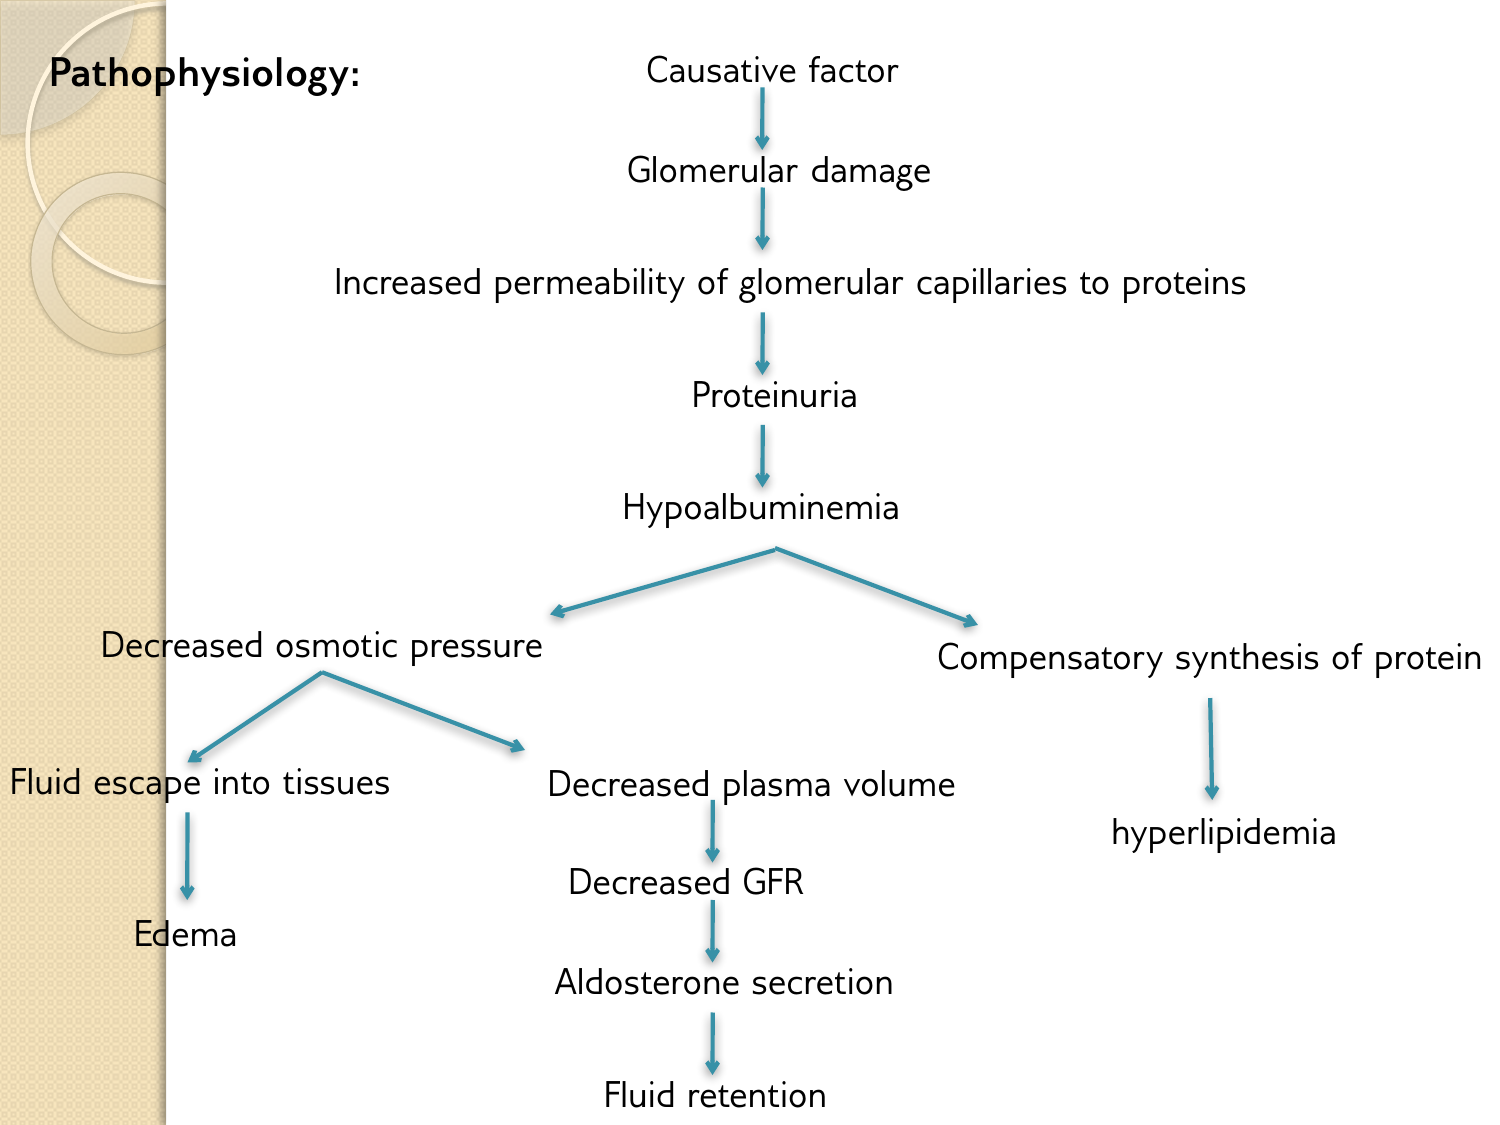

Pathophysiology:
Causative factor
Glomerular damage
Increased permeability of glomerular capillaries to proteins
Proteinuria
Hypoalbuminemia
Decreased osmotic pressure
Compensatory synthesis of protein
Fluid escape into tissues
Decreased plasma volume
hyperlipidemia
Decreased GFR
Edema
Aldosterone secretion
Fluid retention